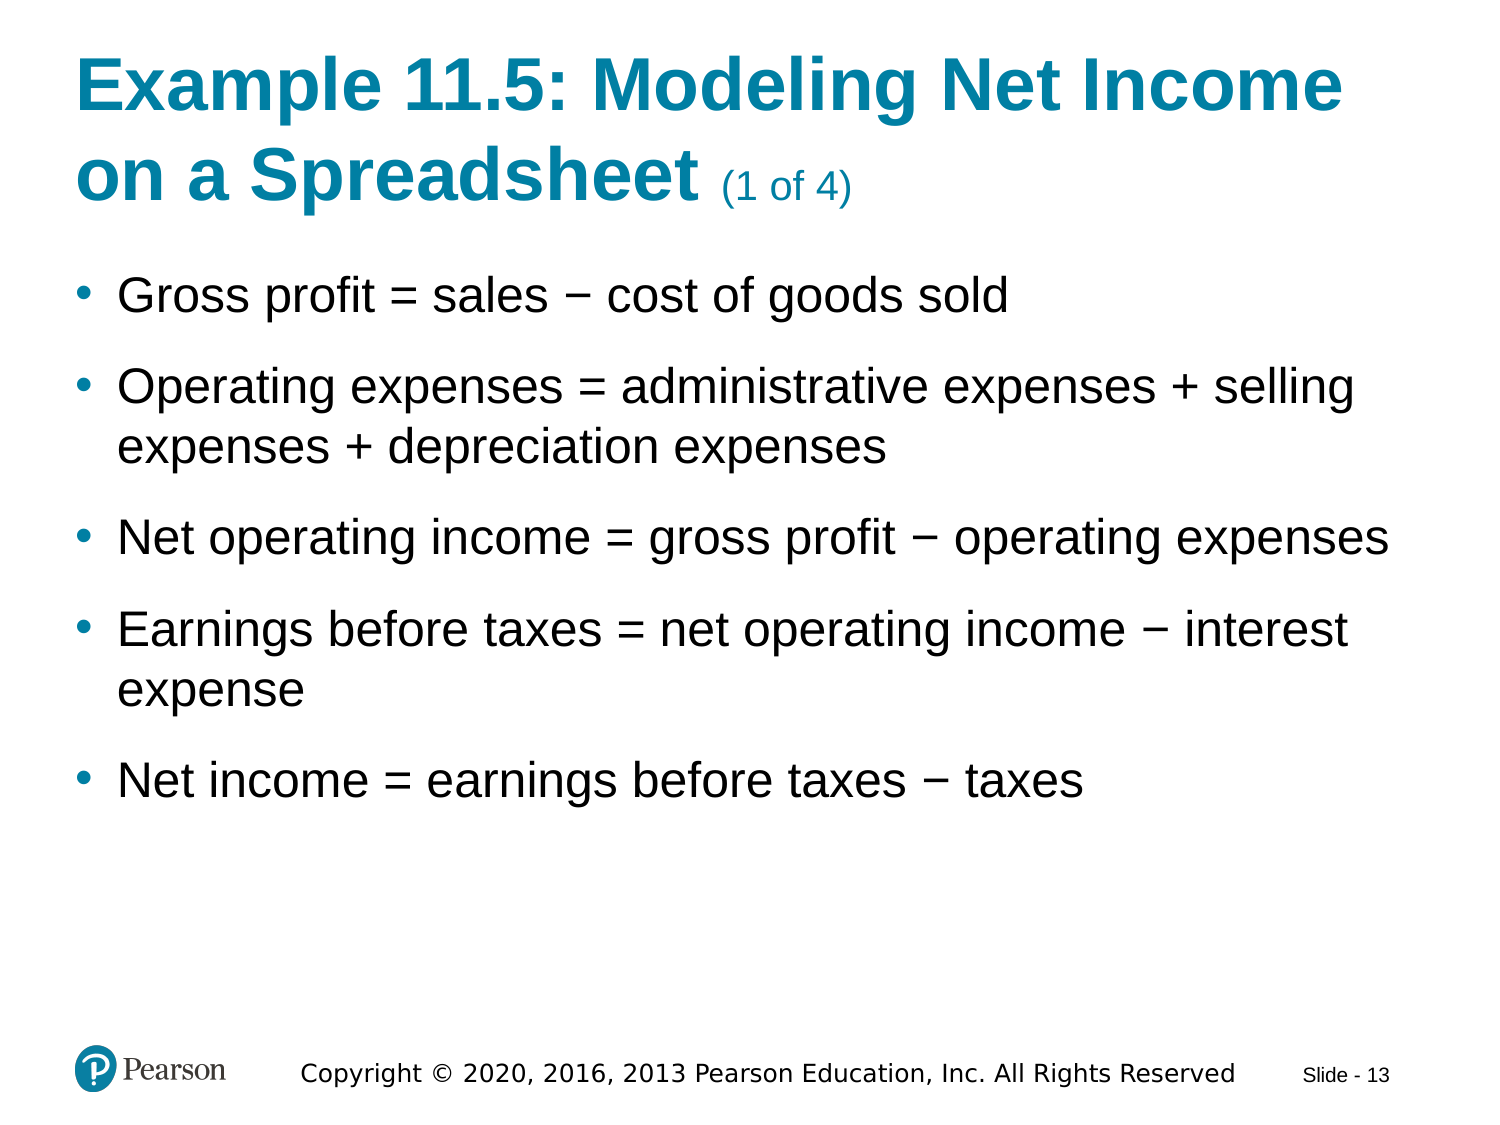

# Example 11.5: Modeling Net Income on a Spreadsheet (1 of 4)
Gross profit = sales − cost of goods sold
Operating expenses = administrative expenses + selling expenses + depreciation expenses
Net operating income = gross profit − operating expenses
Earnings before taxes = net operating income − interest expense
Net income = earnings before taxes − taxes